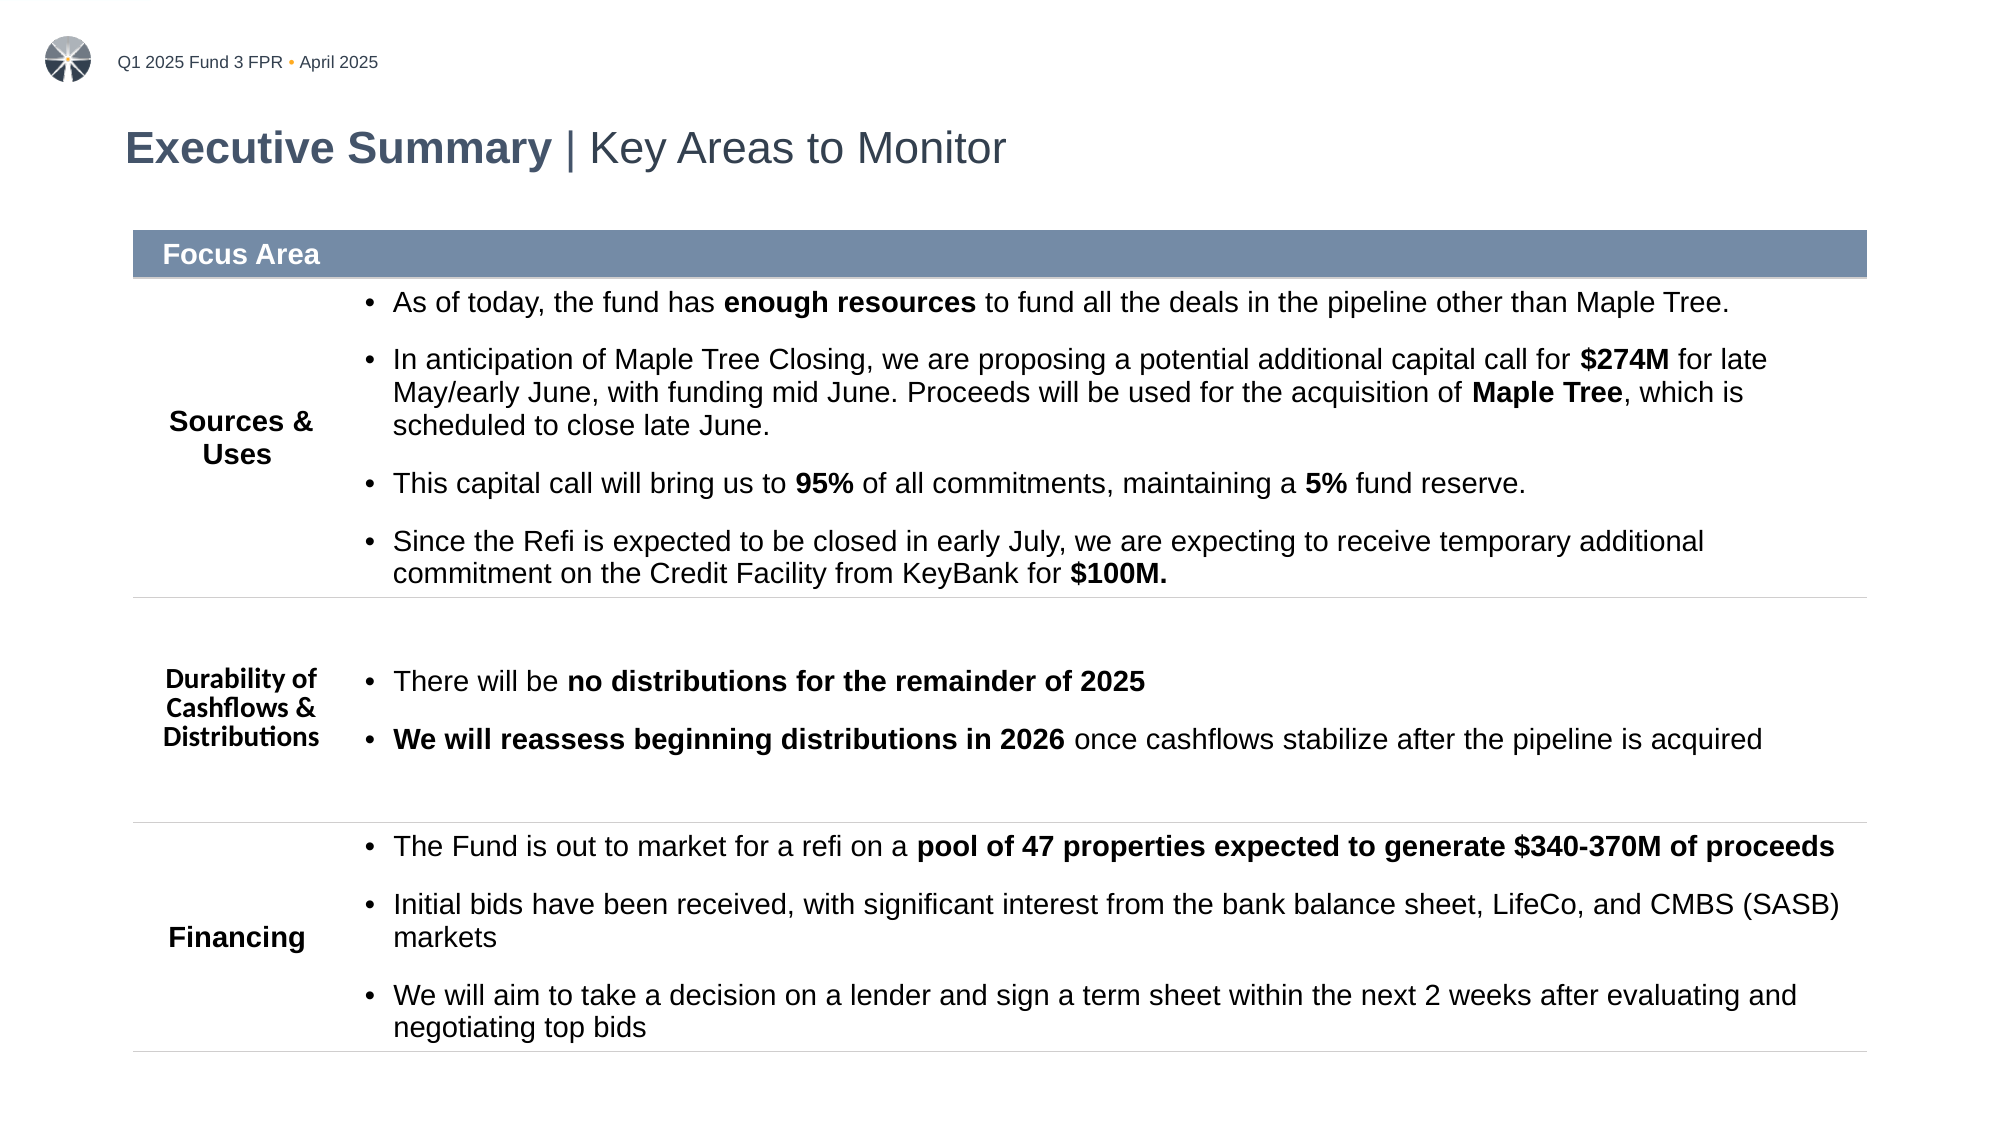

# Executive Summary | Key Areas to Monitor
| Focus Area |  |
| --- | --- |
| Sources & Uses | As of today, the fund has enough resources to fund all the deals in the pipeline other than Maple Tree. In anticipation of Maple Tree Closing, we are proposing a potential additional capital call for $274M for late May/early June, with funding mid June. Proceeds will be used for the acquisition of Maple Tree, which is scheduled to close late June. This capital call will bring us to 95% of all commitments, maintaining a 5% fund reserve. Since the Refi is expected to be closed in early July, we are expecting to receive temporary additional commitment on the Credit Facility from KeyBank for $100M. |
| Durability of Cashflows & Distributions | There will be no distributions for the remainder of 2025 We will reassess beginning distributions in 2026 once cashflows stabilize after the pipeline is acquired |
| Financing | The Fund is out to market for a refi on a pool of 47 properties expected to generate $340-370M of proceeds Initial bids have been received, with significant interest from the bank balance sheet, LifeCo, and CMBS (SASB) markets We will aim to take a decision on a lender and sign a term sheet within the next 2 weeks after evaluating and negotiating top bids |